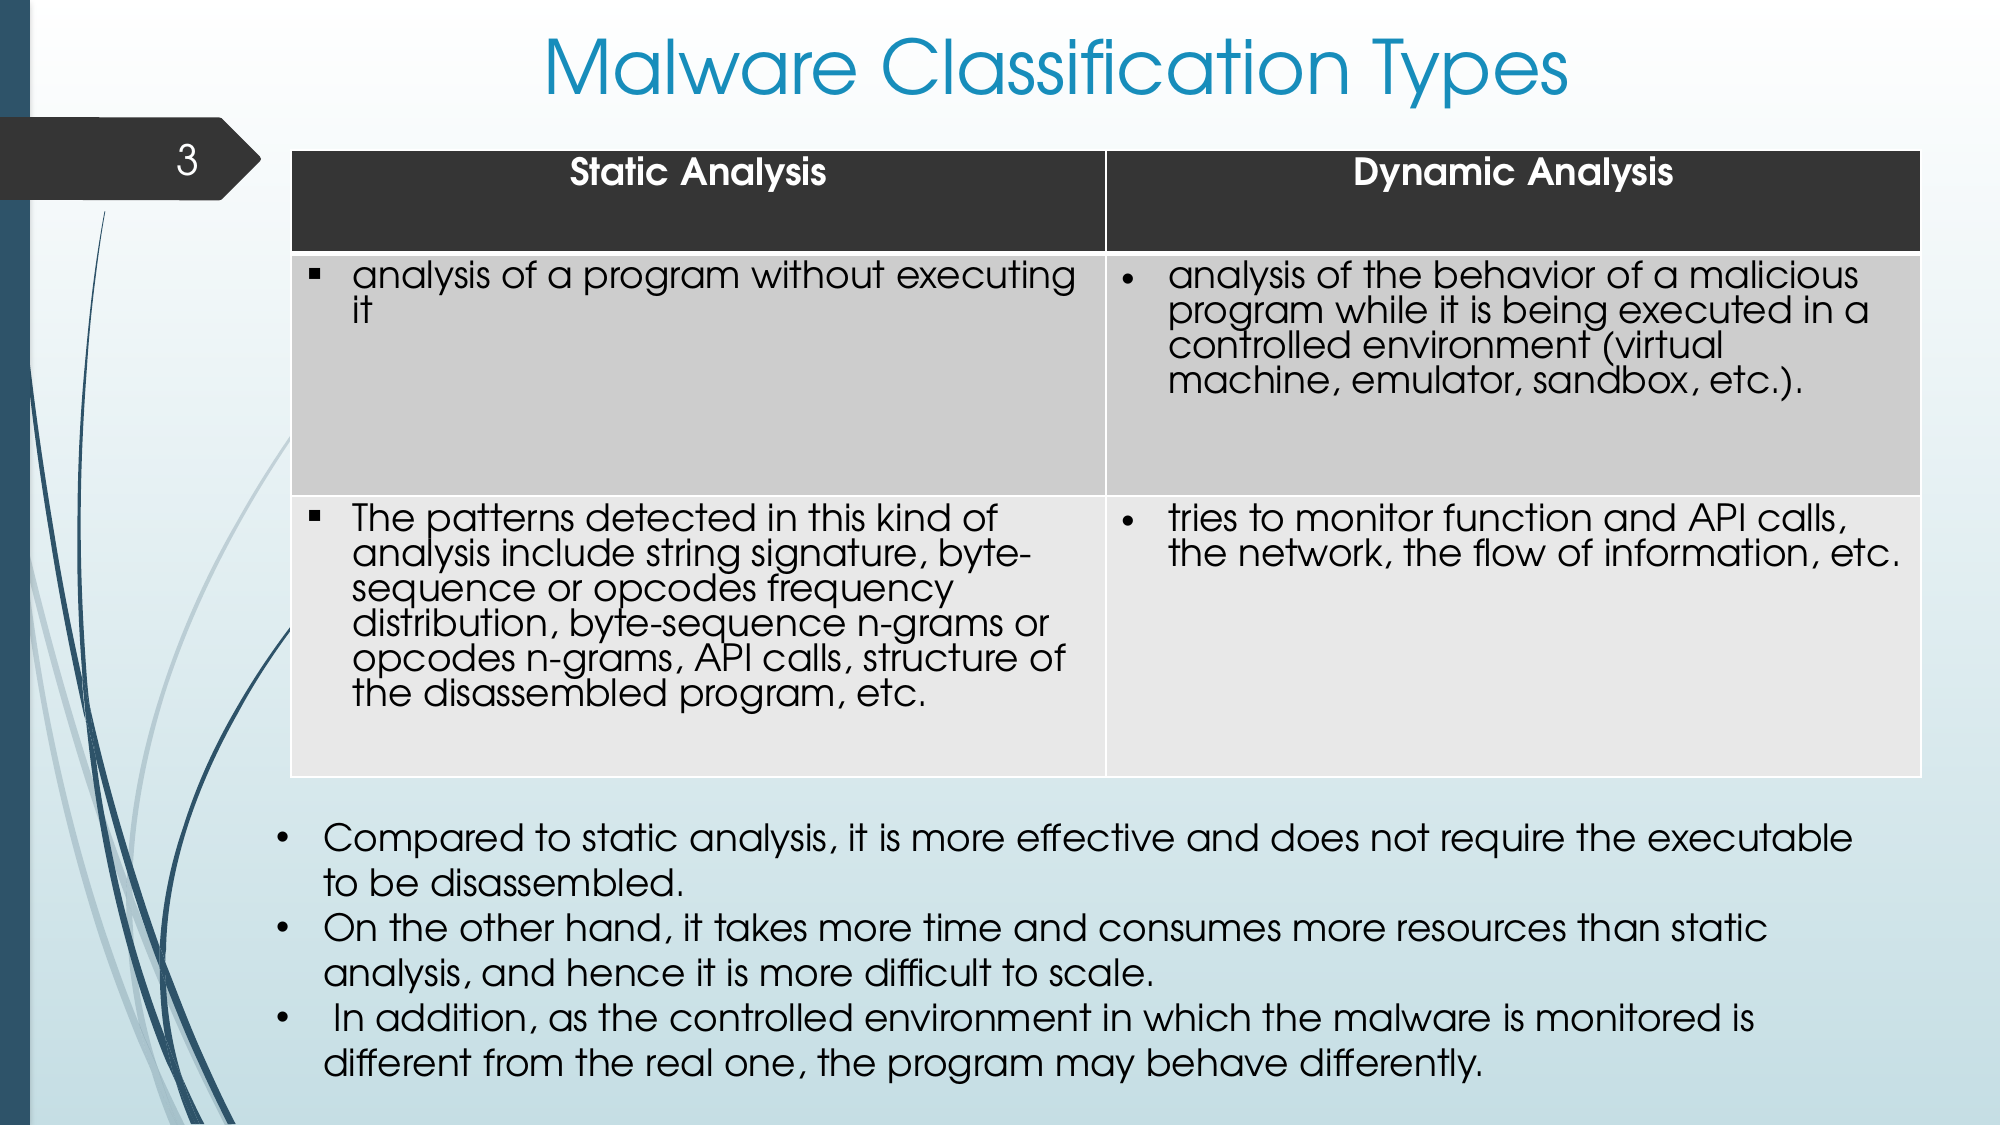

# Malware Classification Types
3
| Static Analysis | Dynamic Analysis |
| --- | --- |
| analysis of a program without executing it | analysis of the behavior of a malicious program while it is being executed in a controlled environment (virtual machine, emulator, sandbox, etc.). |
| The patterns detected in this kind of analysis include string signature, byte-sequence or opcodes frequency distribution, byte-sequence n-grams or opcodes n-grams, API calls, structure of the disassembled program, etc. | tries to monitor function and API calls, the network, the flow of information, etc. |
Compared to static analysis, it is more eﬀective and does not require the executable to be disassembled.
On the other hand, it takes more time and consumes more resources than static analysis, and hence it is more diﬃcult to scale.
 In addition, as the controlled environment in which the malware is monitored is different from the real one, the program may behave differently.